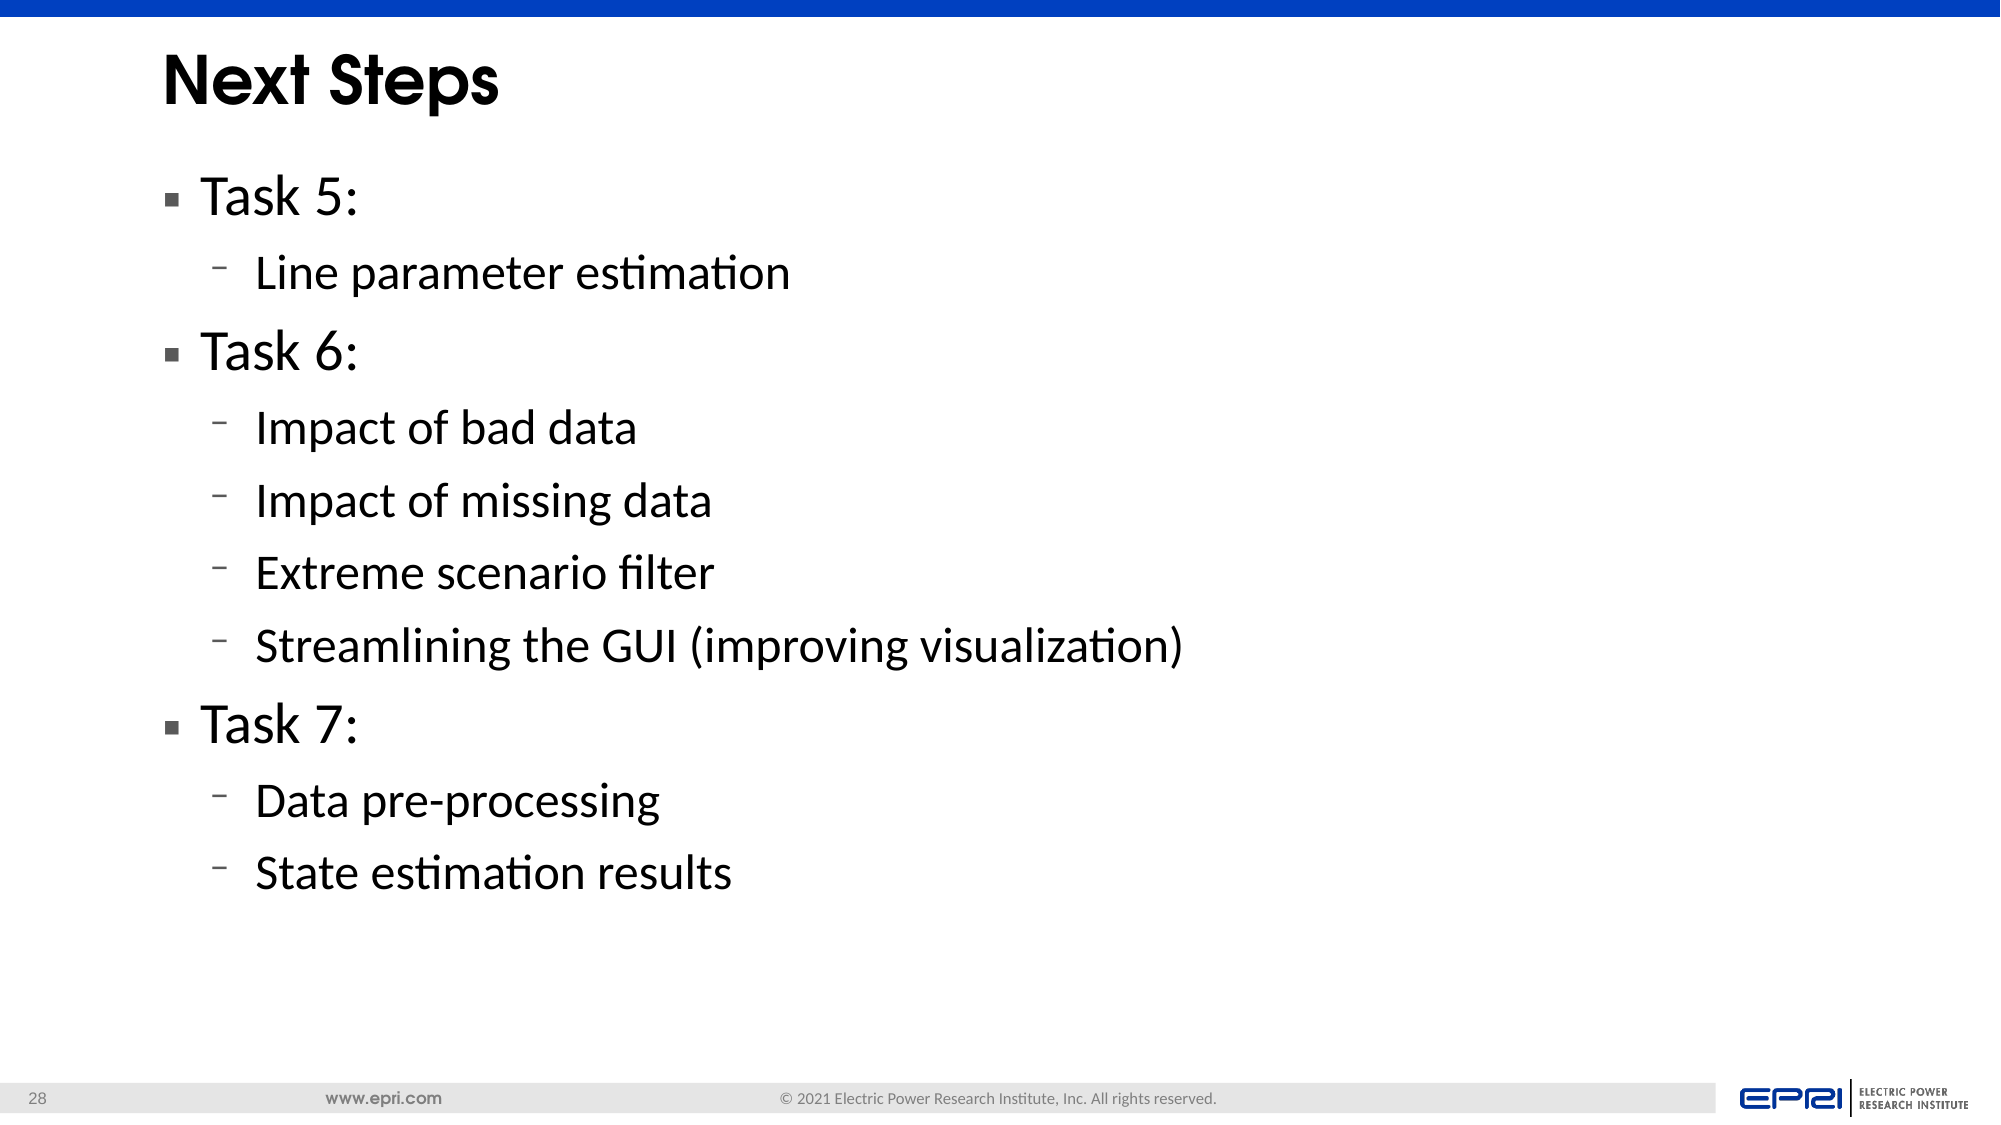

# Next Steps
Task 5:
Line parameter estimation
Task 6:
Impact of bad data
Impact of missing data
Extreme scenario filter
Streamlining the GUI (improving visualization)
Task 7:
Data pre-processing
State estimation results